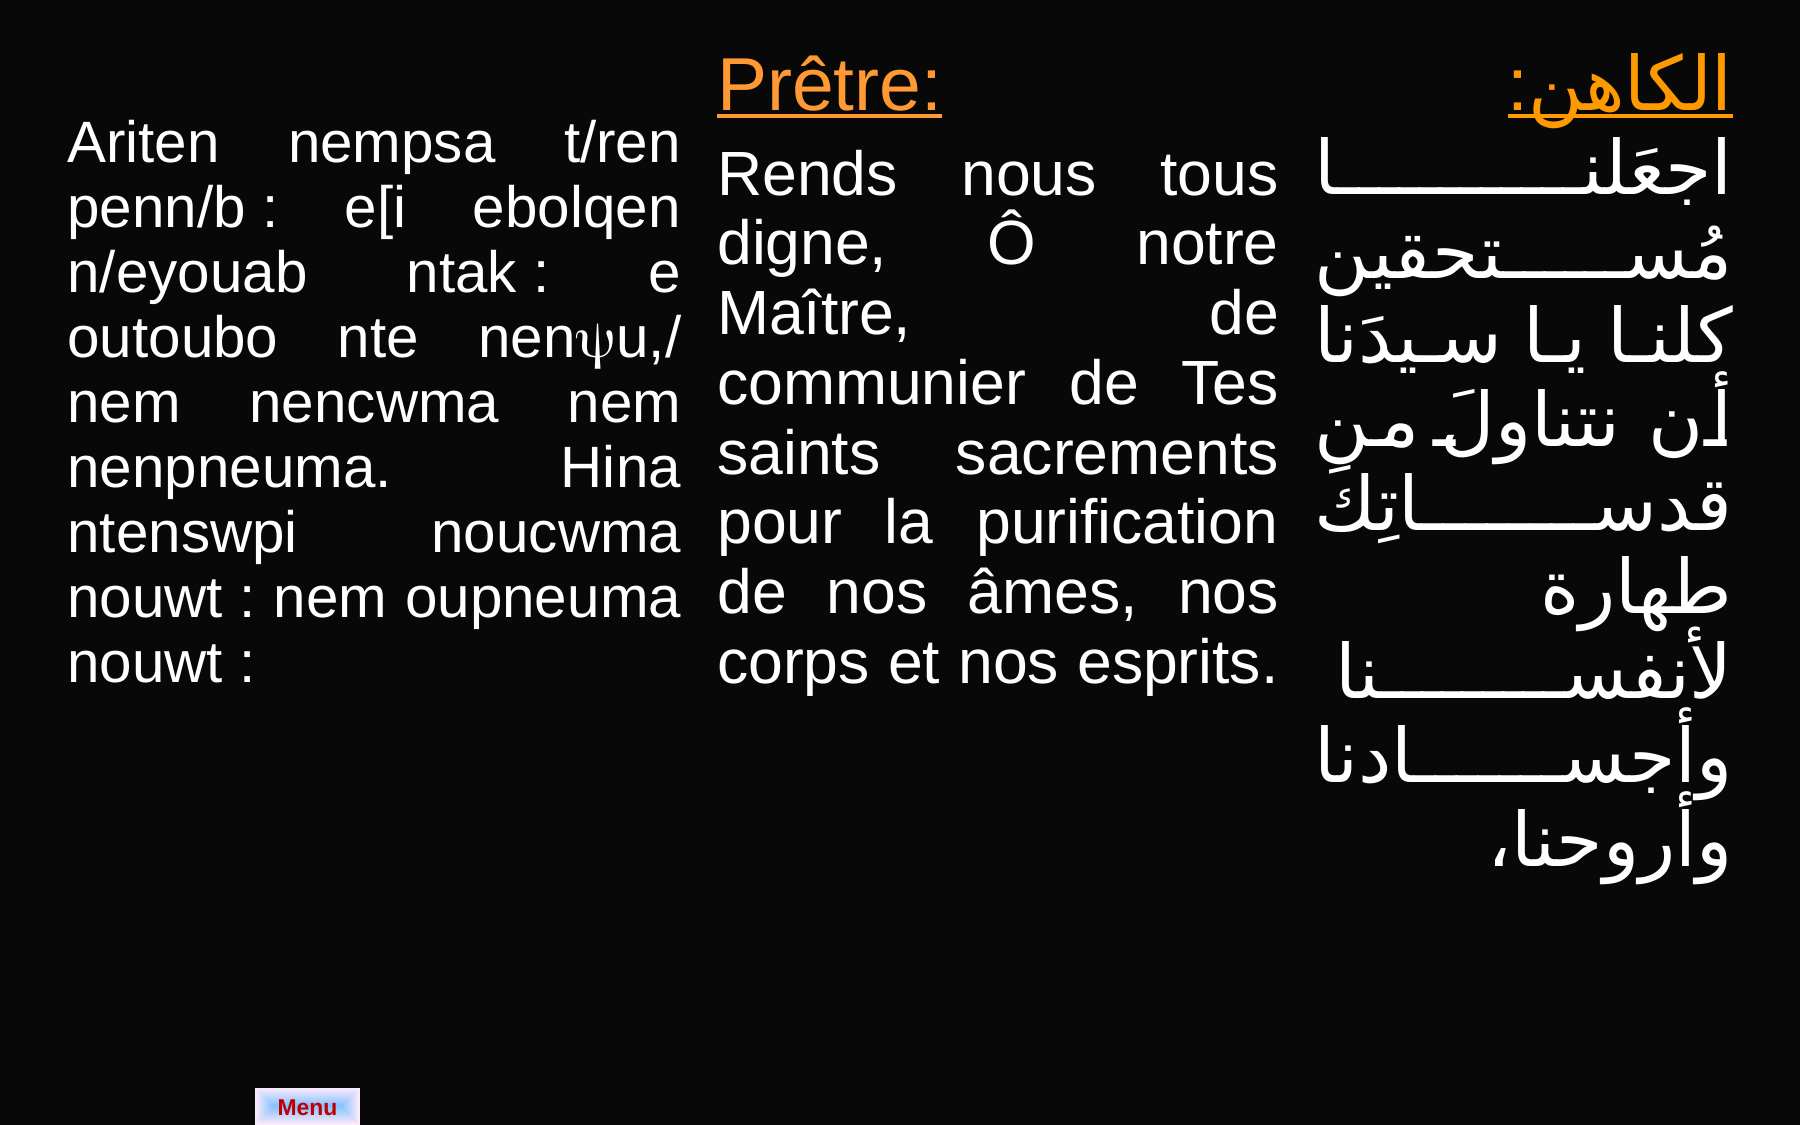

| Ariten nempsa t/ren penn/b : e[i ebolqen n/eyouab ntak : e outoubo nte nenψu,/ nem nencwma nem nenpneuma. Hina ntenswpi noucwma nouwt : nem oupneuma nouwt : | Prêtre: Rends nous tous digne, Ô notre Maître, de communier de Tes saints sacrements pour la purification de nos âmes, nos corps et nos esprits. | الكاهن: اجعَلنا مُستحقين كلنا يا سيدَنا أن نتناولَ من قدساتِكَ طهارة لأنفسنا وأجسادنا وأروحنا، |
| --- | --- | --- |

Menu